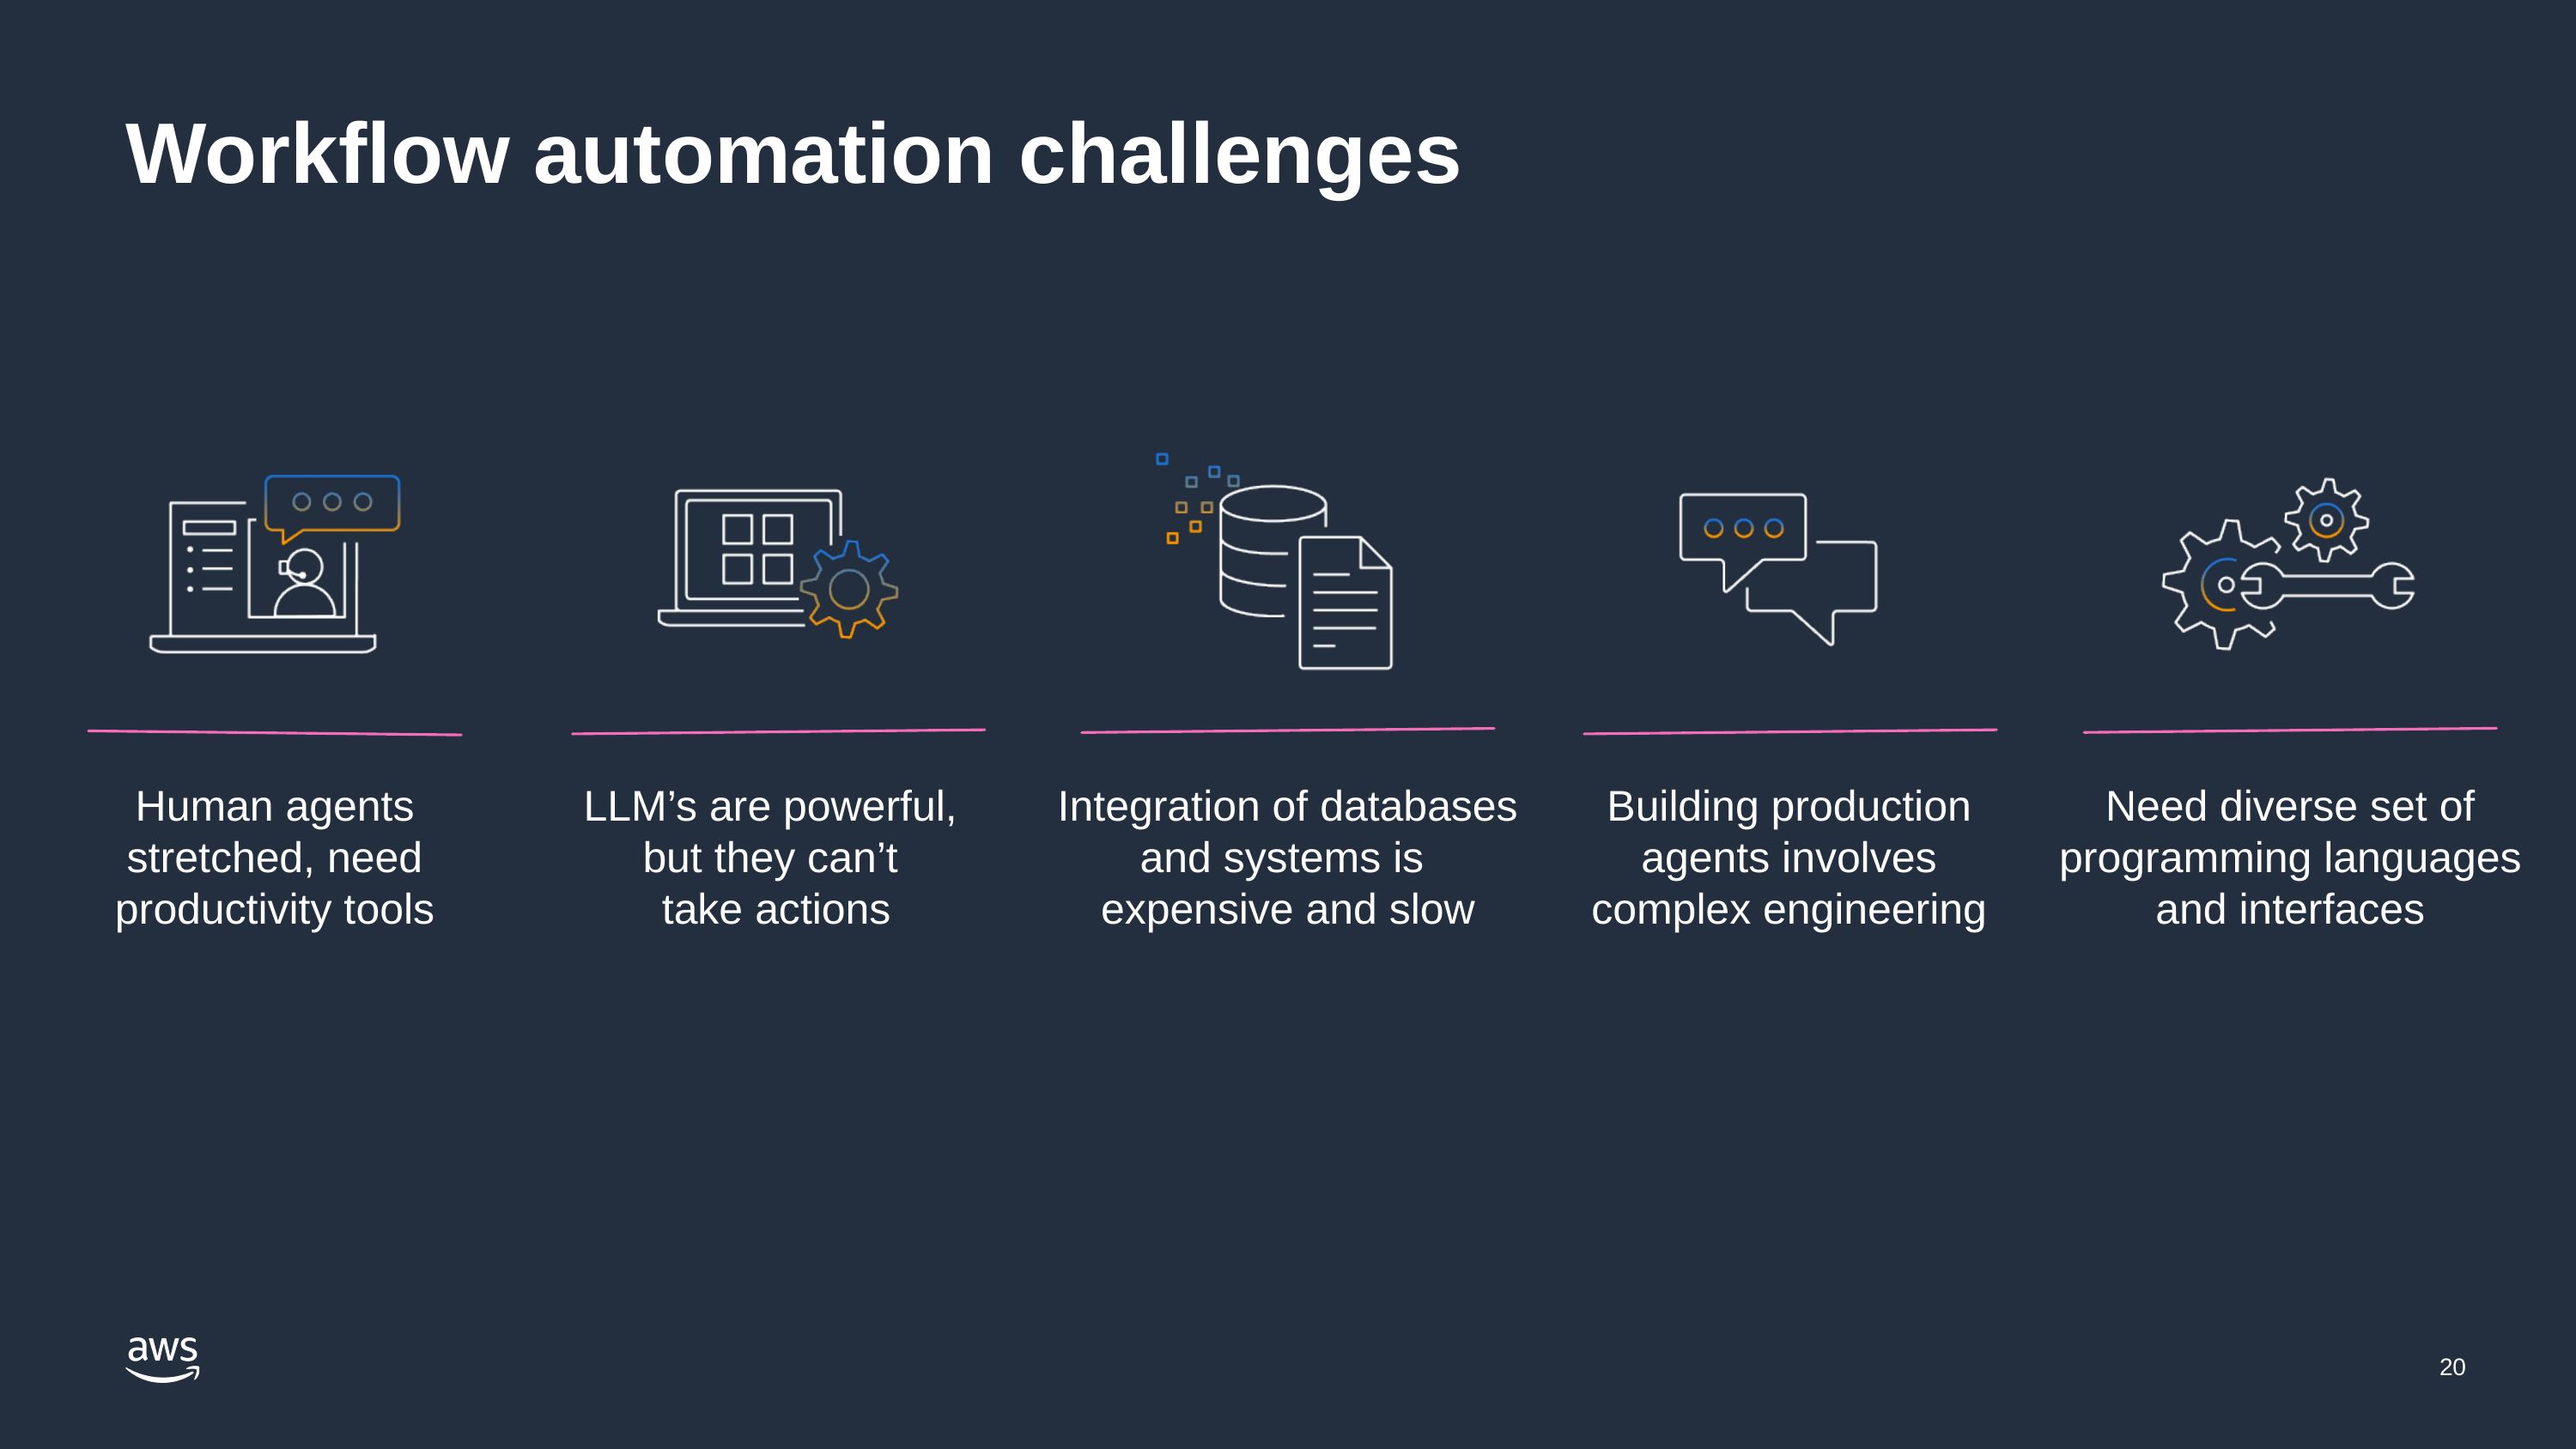

Workflow automation challenges

LLM’s are powerful,
but they can’t
take actions

Integration of databases and systems is
expensive and slow

Building production agents involves complex engineering

Need diverse set of programming languages and interfaces

Human agents stretched, need productivity tools

20